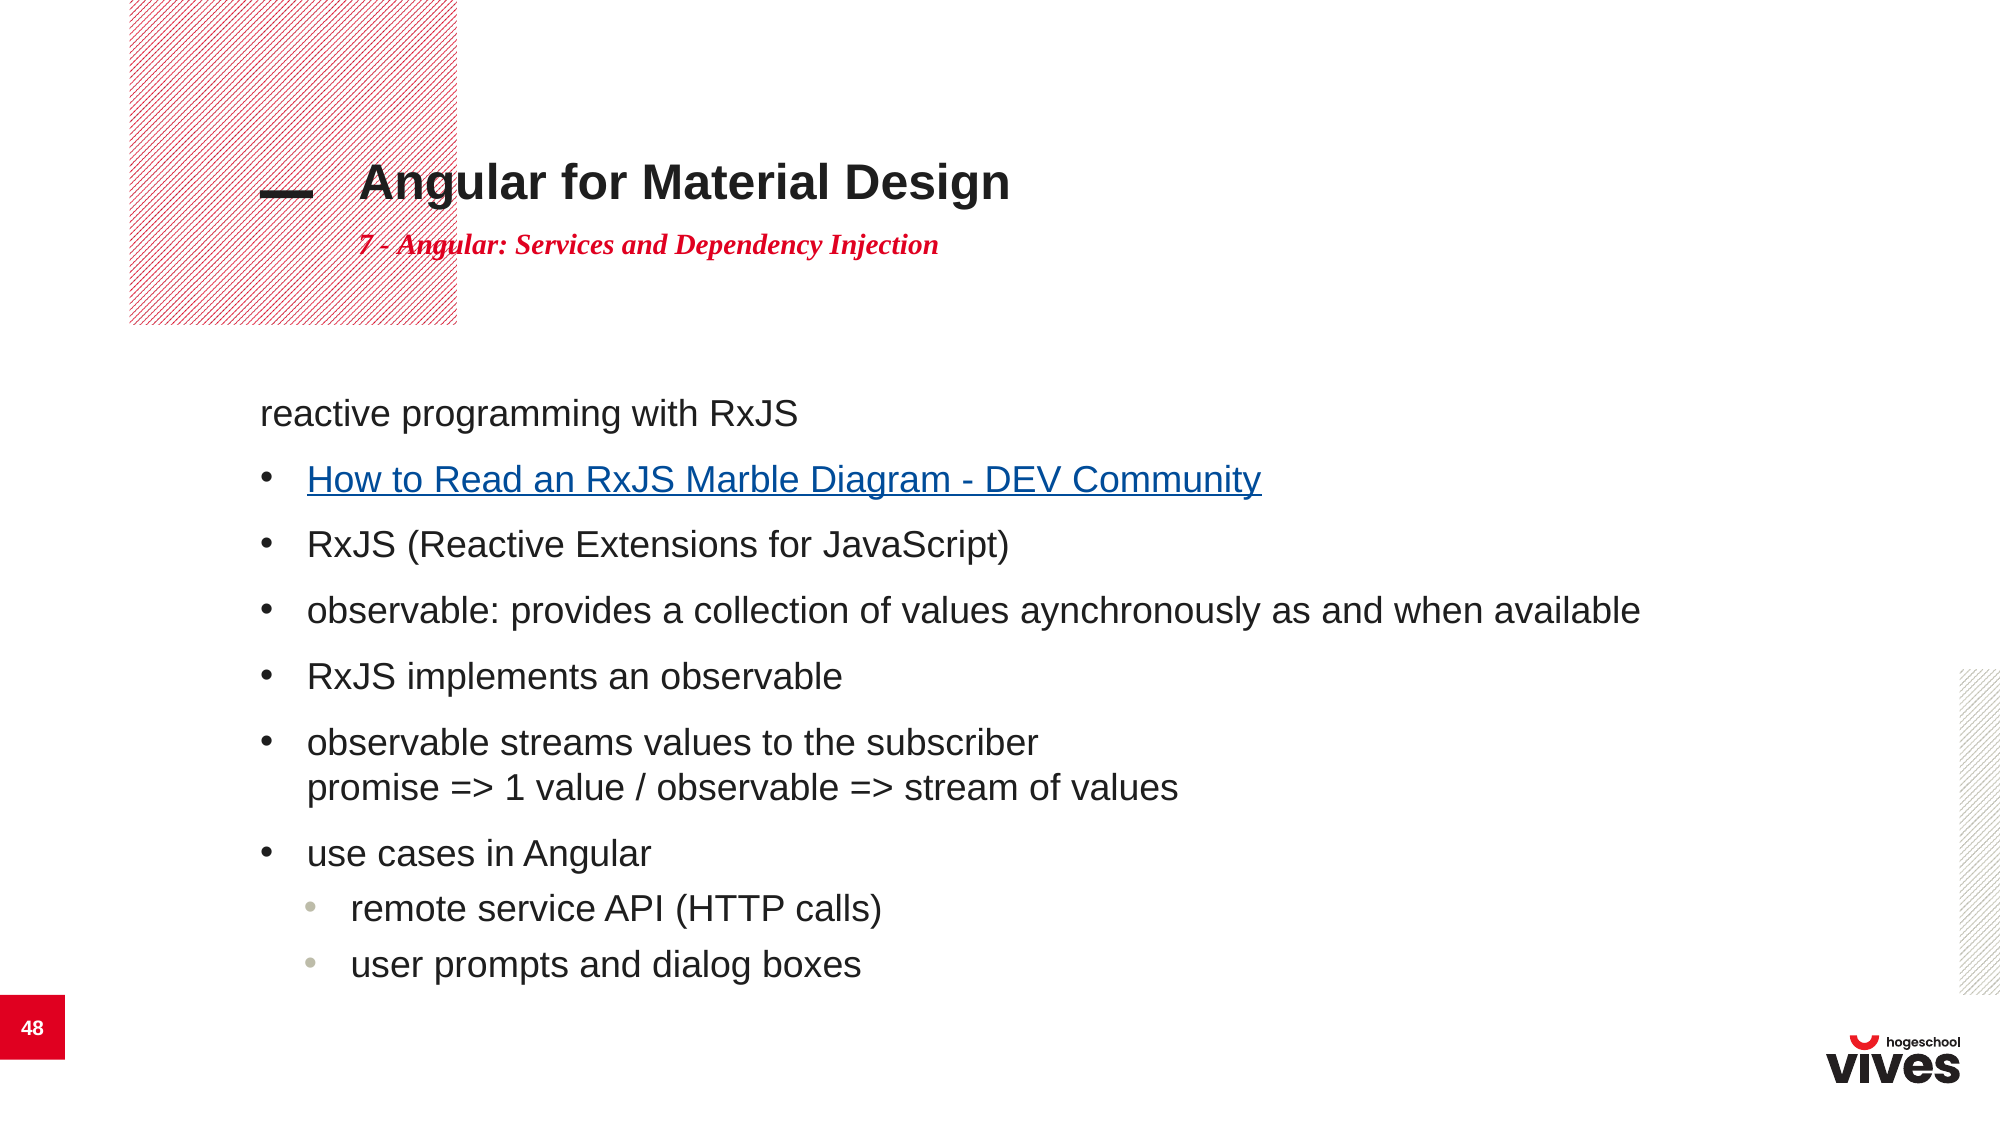

# Angular for Material Design
7 - Angular: Services and Dependency Injection
reactive programming with RxJS
How to Read an RxJS Marble Diagram - DEV Community
RxJS (Reactive Extensions for JavaScript)
observable: provides a collection of values aynchronously as and when available
RxJS implements an observable
observable streams values to the subscriber
promise => 1 value / observable => stream of values
use cases in Angular
remote service API (HTTP calls)
user prompts and dialog boxes